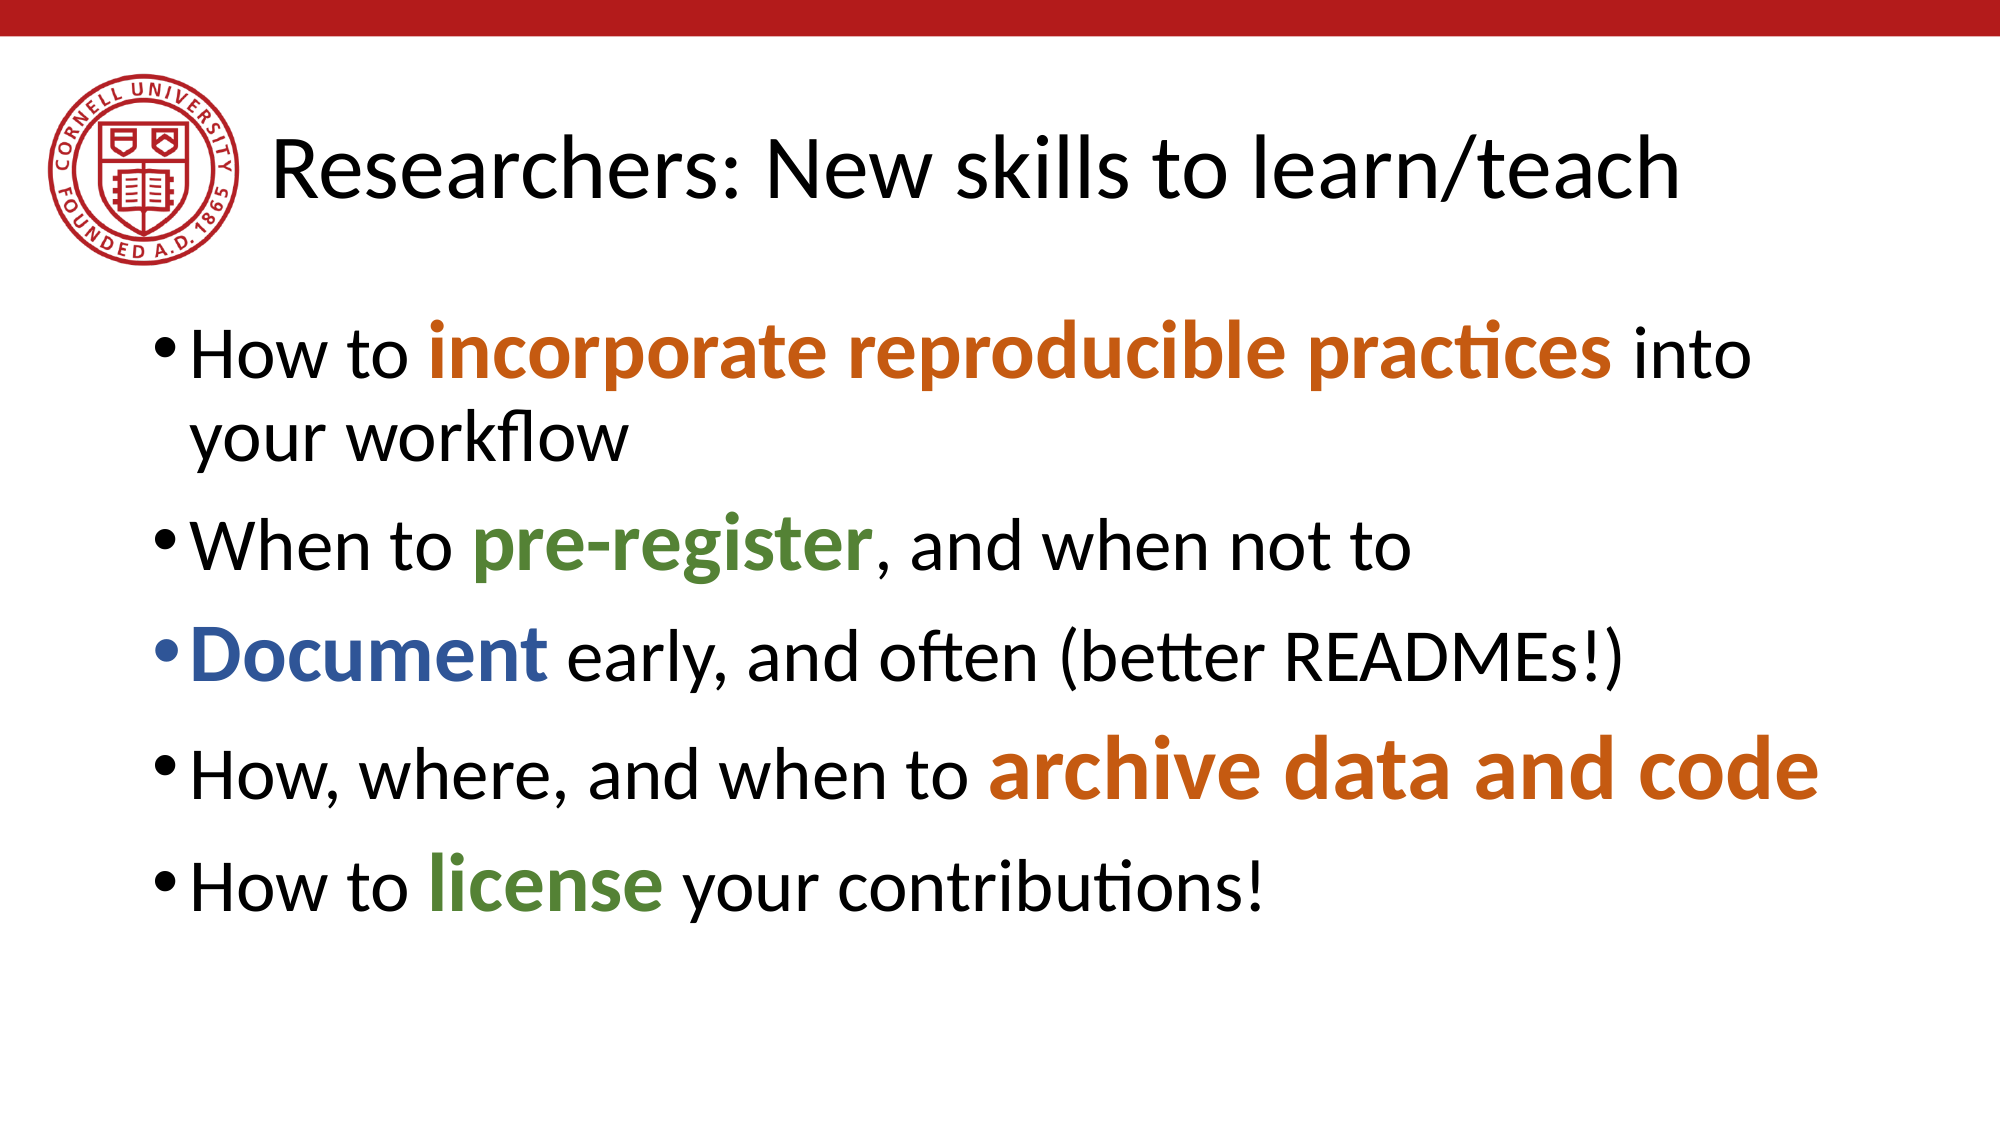

# Researchers: New skills to learn/teach
How to incorporate reproducible practices into your workflow
When to pre-register, and when not to
Document early, and often (better READMEs!)
How, where, and when to archive data and code
How to license your contributions!